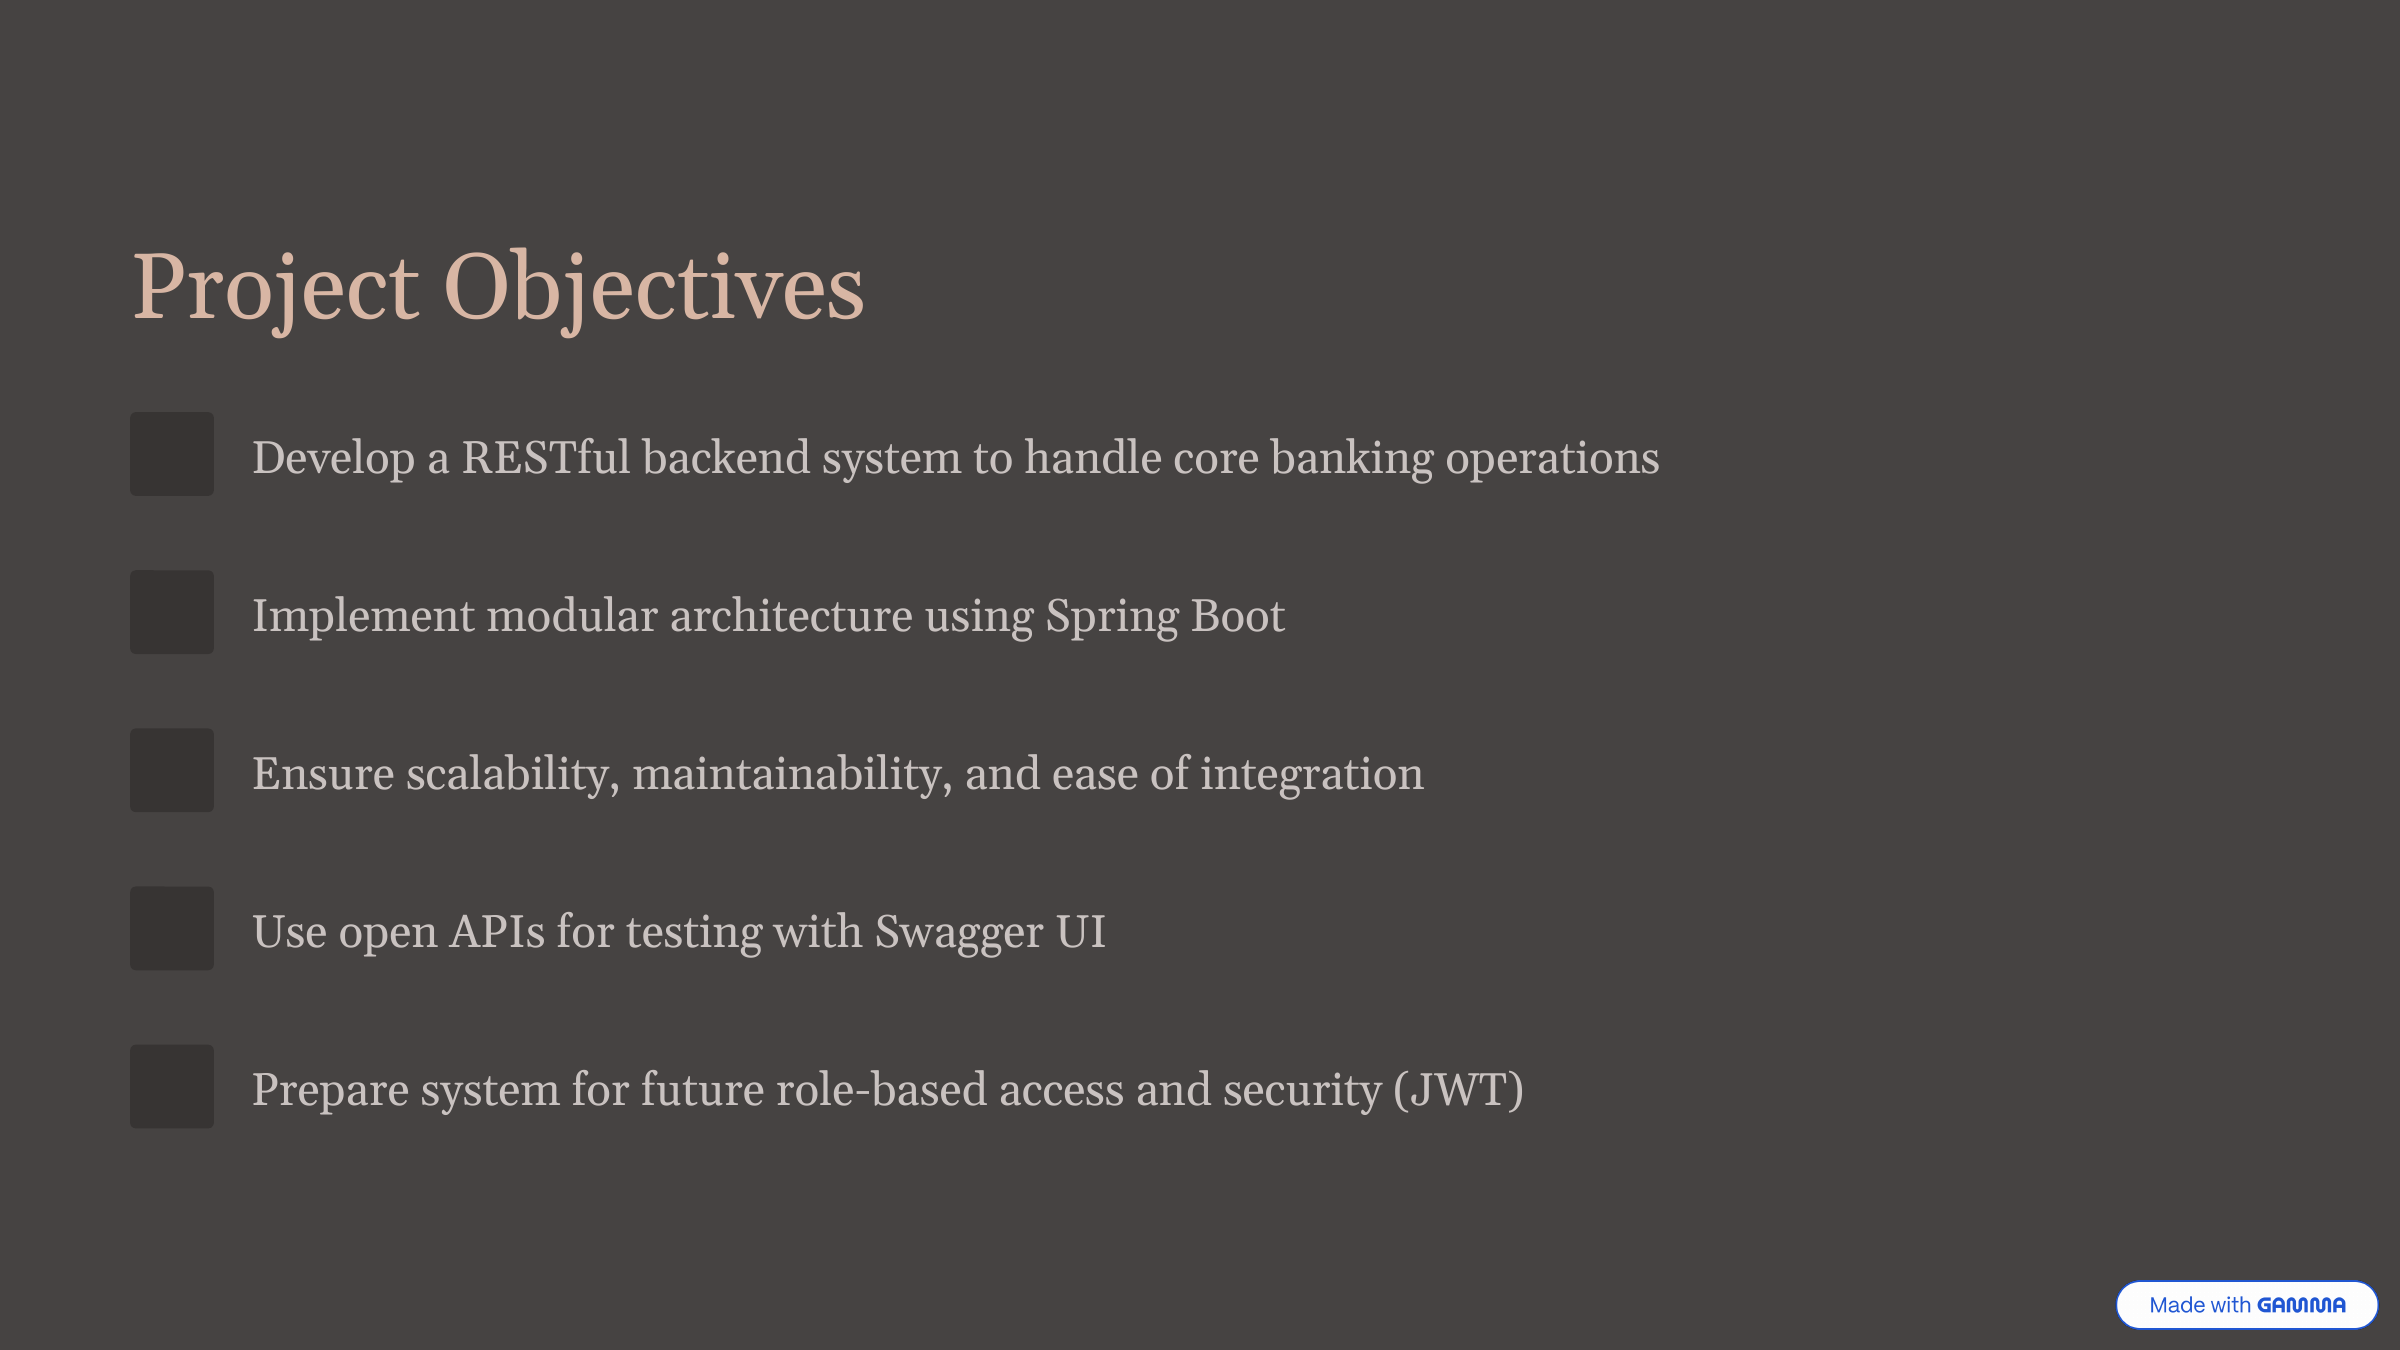

Project Objectives

Develop a RESTful backend system to handle core banking operations

Implement modular architecture using Spring Boot

Ensure scalability, maintainability, and ease of integration

Use open APIs for testing with Swagger UI

Prepare system for future role-based access and security (JWT)